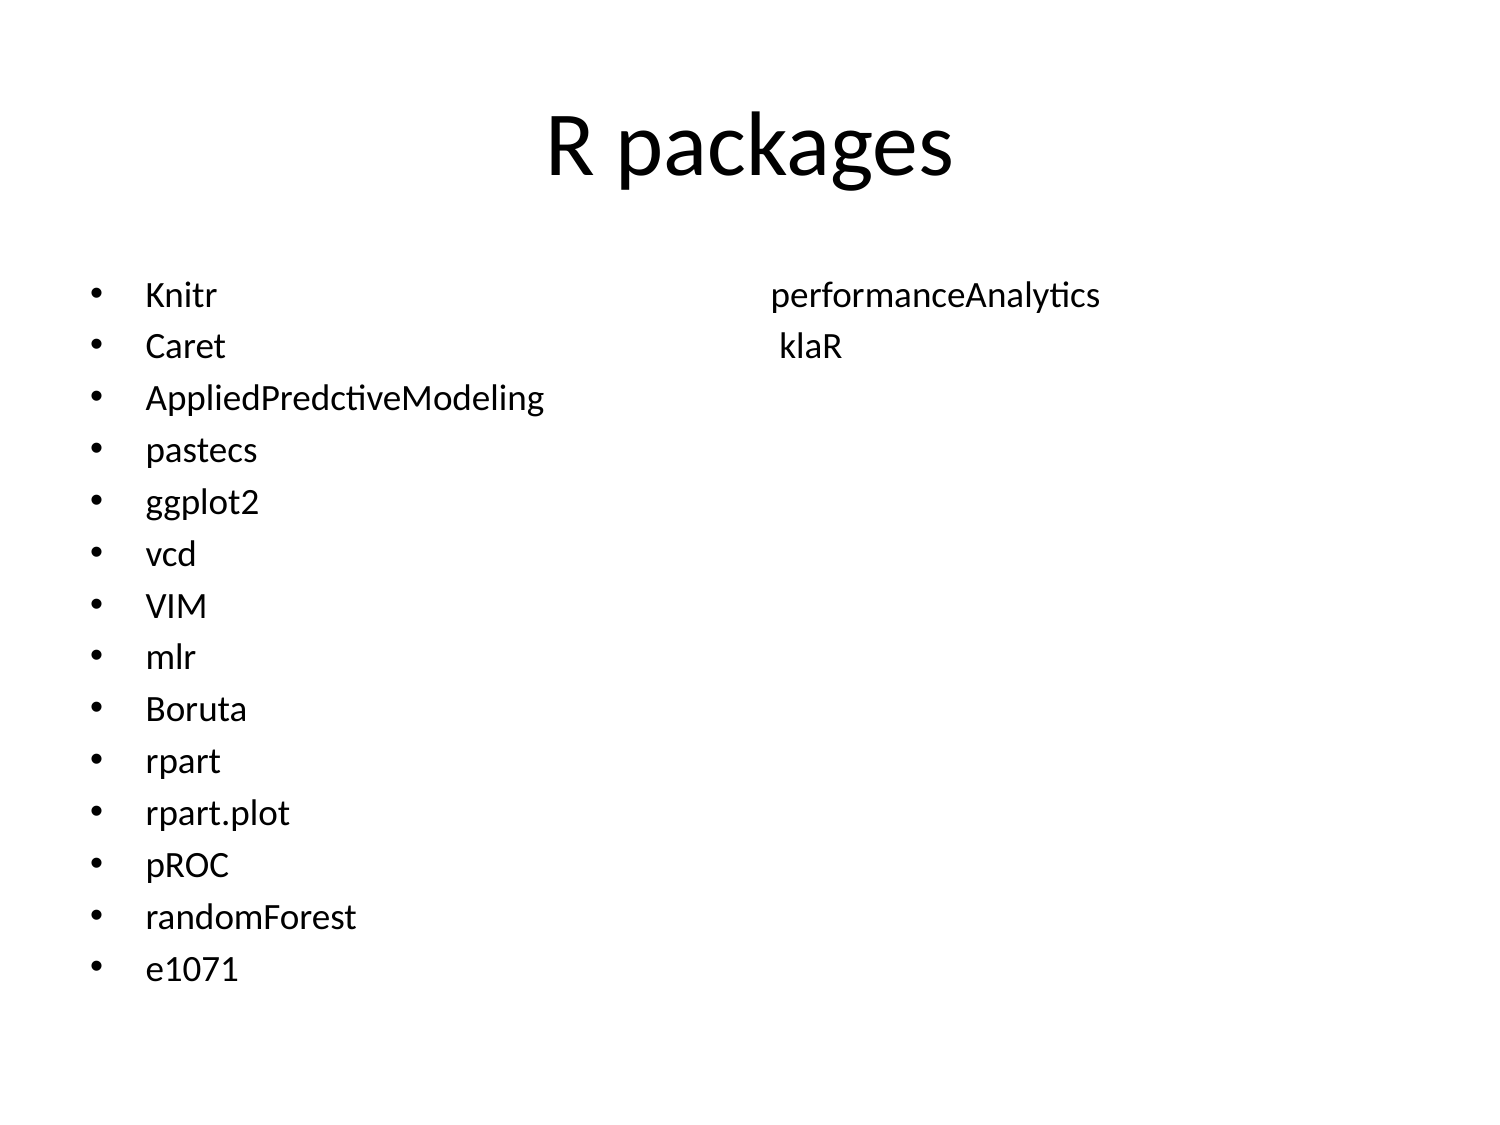

# R packages
Knitr                                                                   performanceAnalytics
Caret                                                                   klaR
AppliedPredctiveModeling
pastecs
ggplot2
vcd
VIM
mlr
Boruta
rpart
rpart.plot
pROC
randomForest
e1071